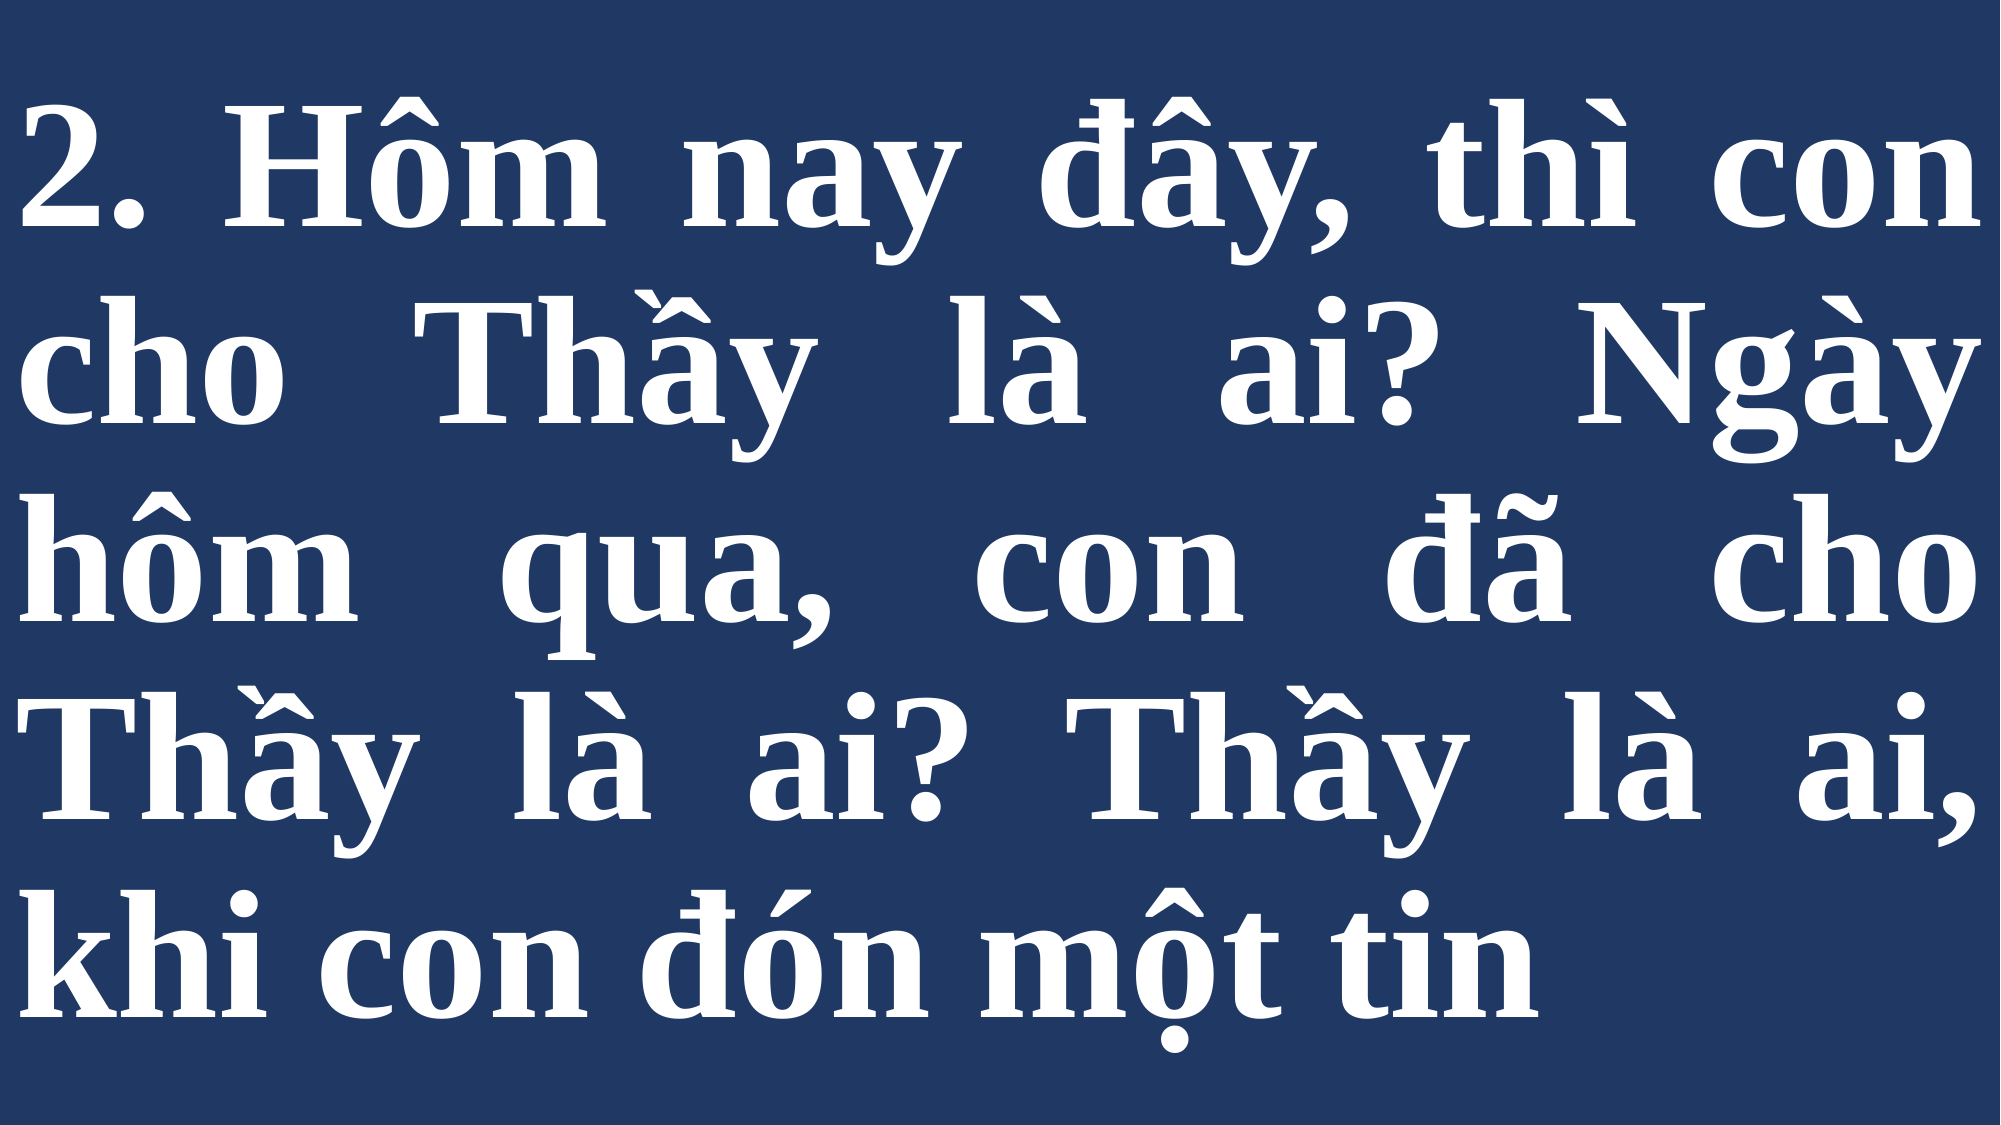

# 2. Hôm nay đây, thì con cho Thầy là ai? Ngày hôm qua, con đã cho Thầy là ai? Thầy là ai, khi con đón một tin